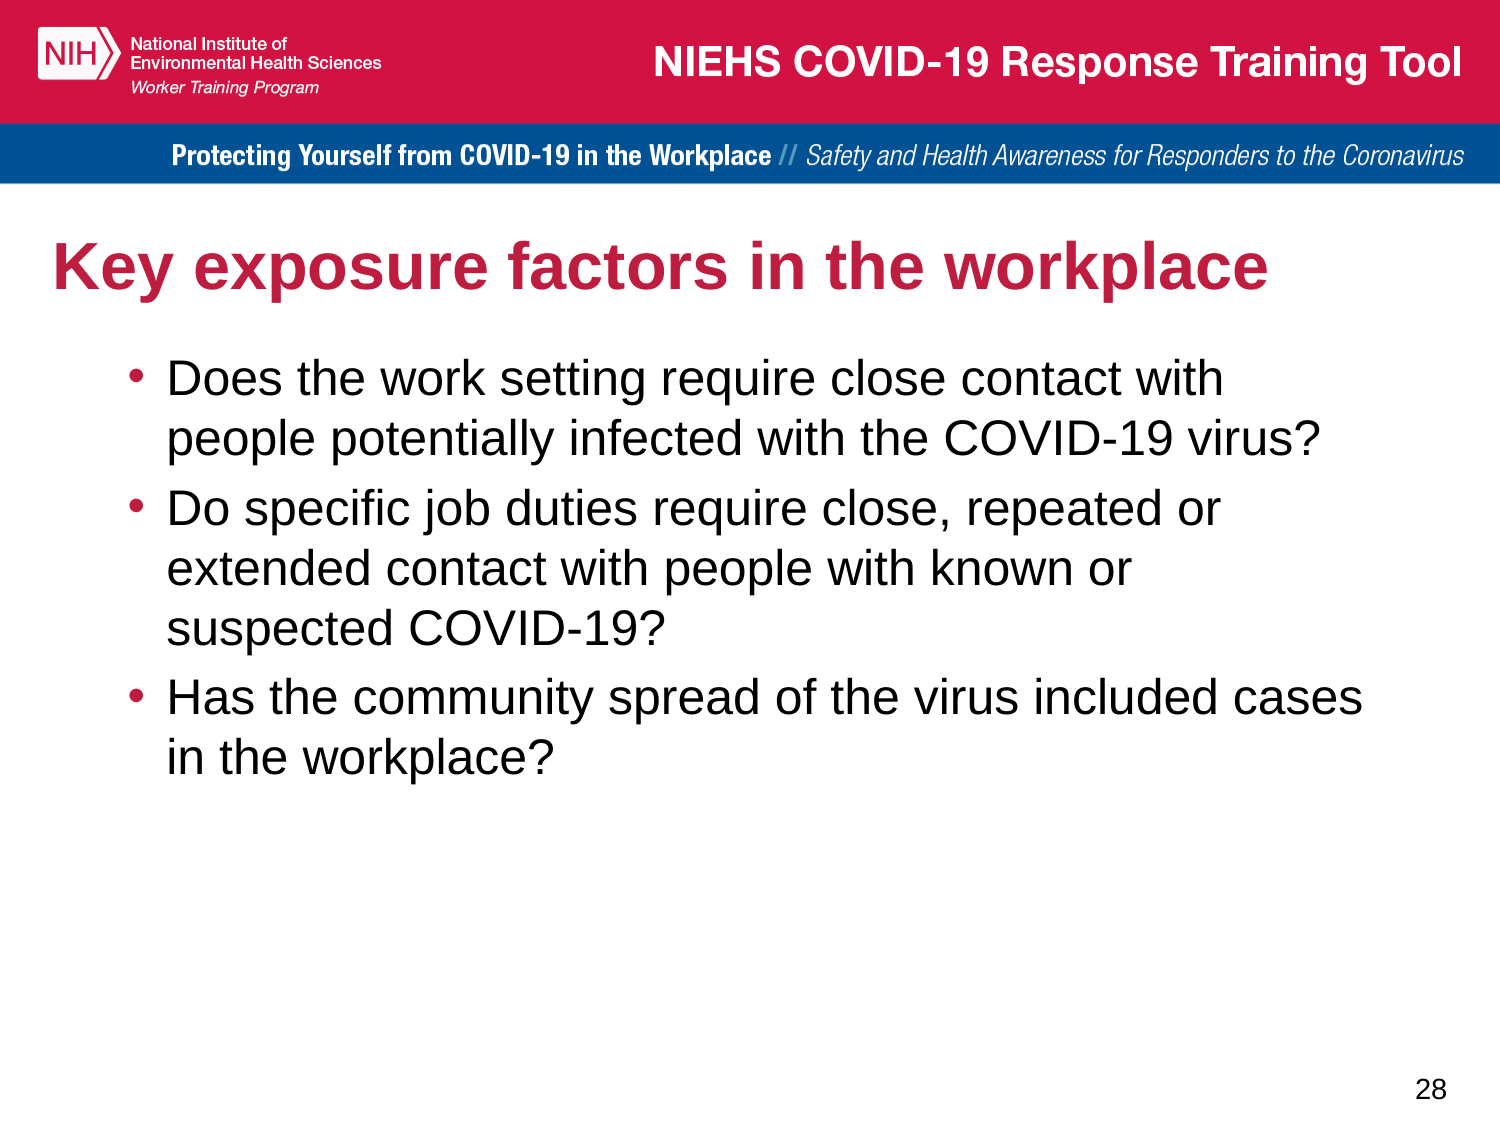

# Key exposure factors in the workplace
Does the work setting require close contact with people potentially infected with the COVID-19 virus?
Do specific job duties require close, repeated or extended contact with people with known or suspected COVID-19?
Has the community spread of the virus included cases in the workplace?
28